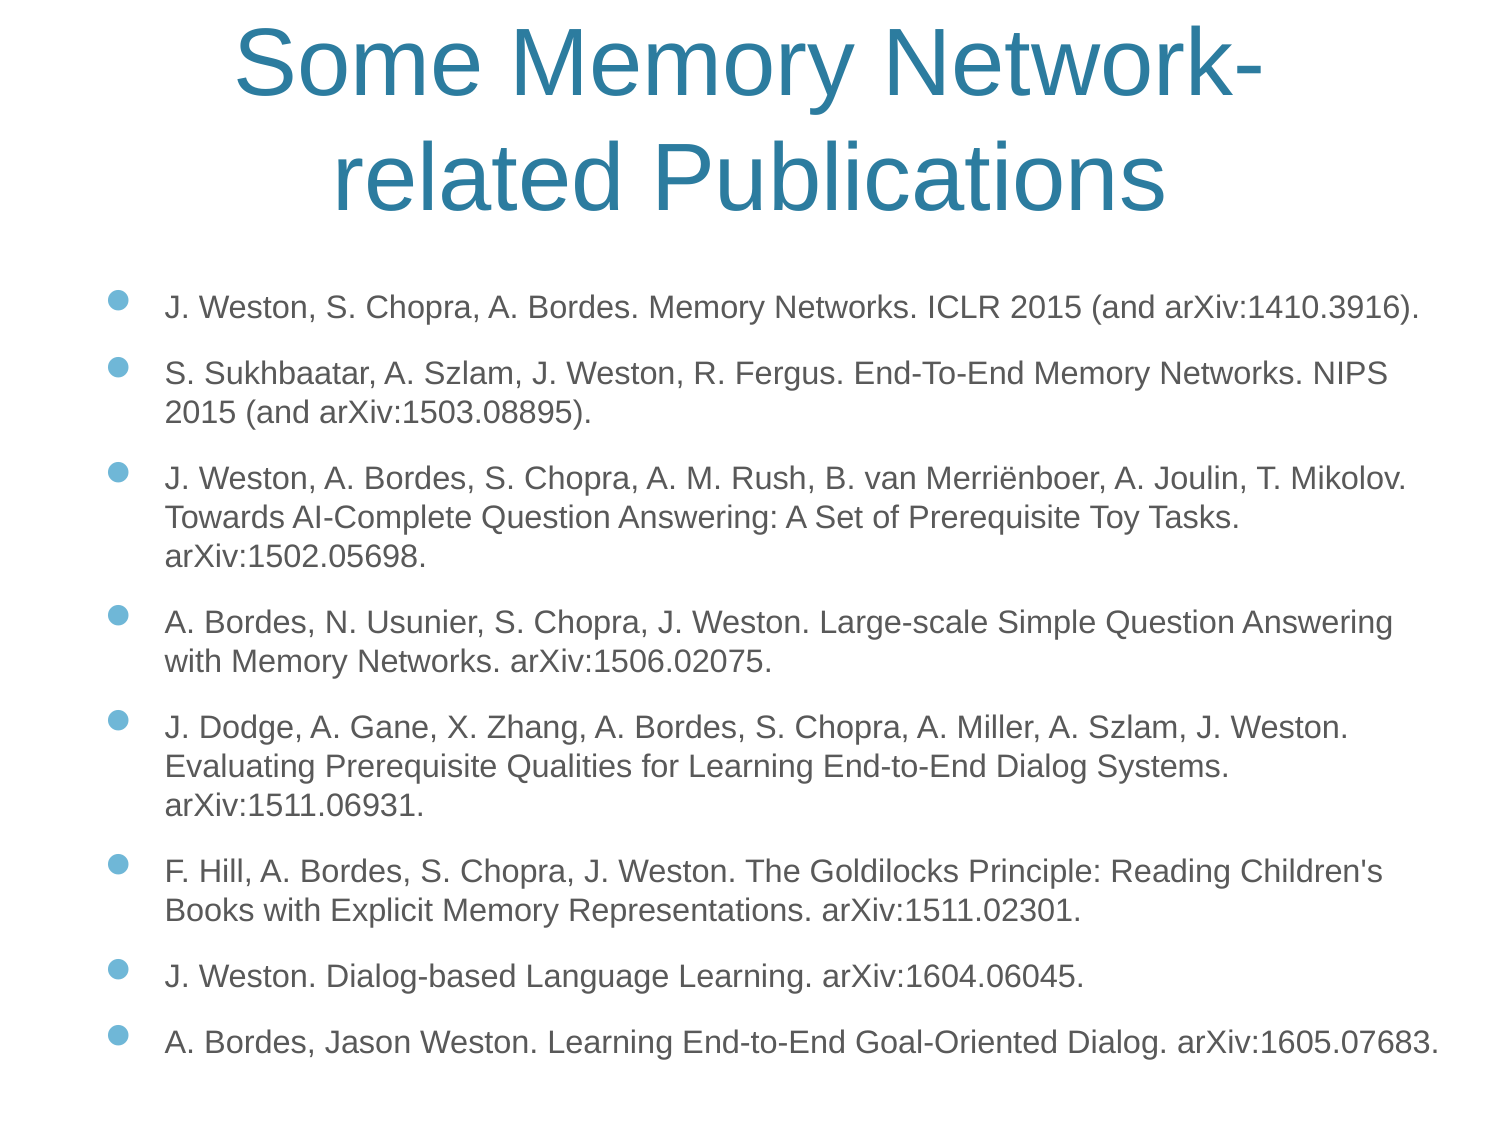

# Some Memory Network- related Publications

J. Weston, S. Chopra, A. Bordes. Memory Networks. ICLR 2015 (and arXiv:1410.3916).
S. Sukhbaatar, A. Szlam, J. Weston, R. Fergus. End-To-End Memory Networks. NIPS 2015 (and arXiv:1503.08895).
J. Weston, A. Bordes, S. Chopra, A. M. Rush, B. van Merriënboer, A. Joulin, T. Mikolov. Towards AI-Complete Question Answering: A Set of Prerequisite Toy Tasks. arXiv:1502.05698.
A. Bordes, N. Usunier, S. Chopra, J. Weston. Large-scale Simple Question Answering with Memory Networks. arXiv:1506.02075.
J. Dodge, A. Gane, X. Zhang, A. Bordes, S. Chopra, A. Miller, A. Szlam, J. Weston. Evaluating Prerequisite Qualities for Learning End-to-End Dialog Systems. arXiv:1511.06931.
F. Hill, A. Bordes, S. Chopra, J. Weston. The Goldilocks Principle: Reading Children's Books with Explicit Memory Representations. arXiv:1511.02301.
J. Weston. Dialog-based Language Learning. arXiv:1604.06045.
A. Bordes, Jason Weston. Learning End-to-End Goal-Oriented Dialog. arXiv:1605.07683.